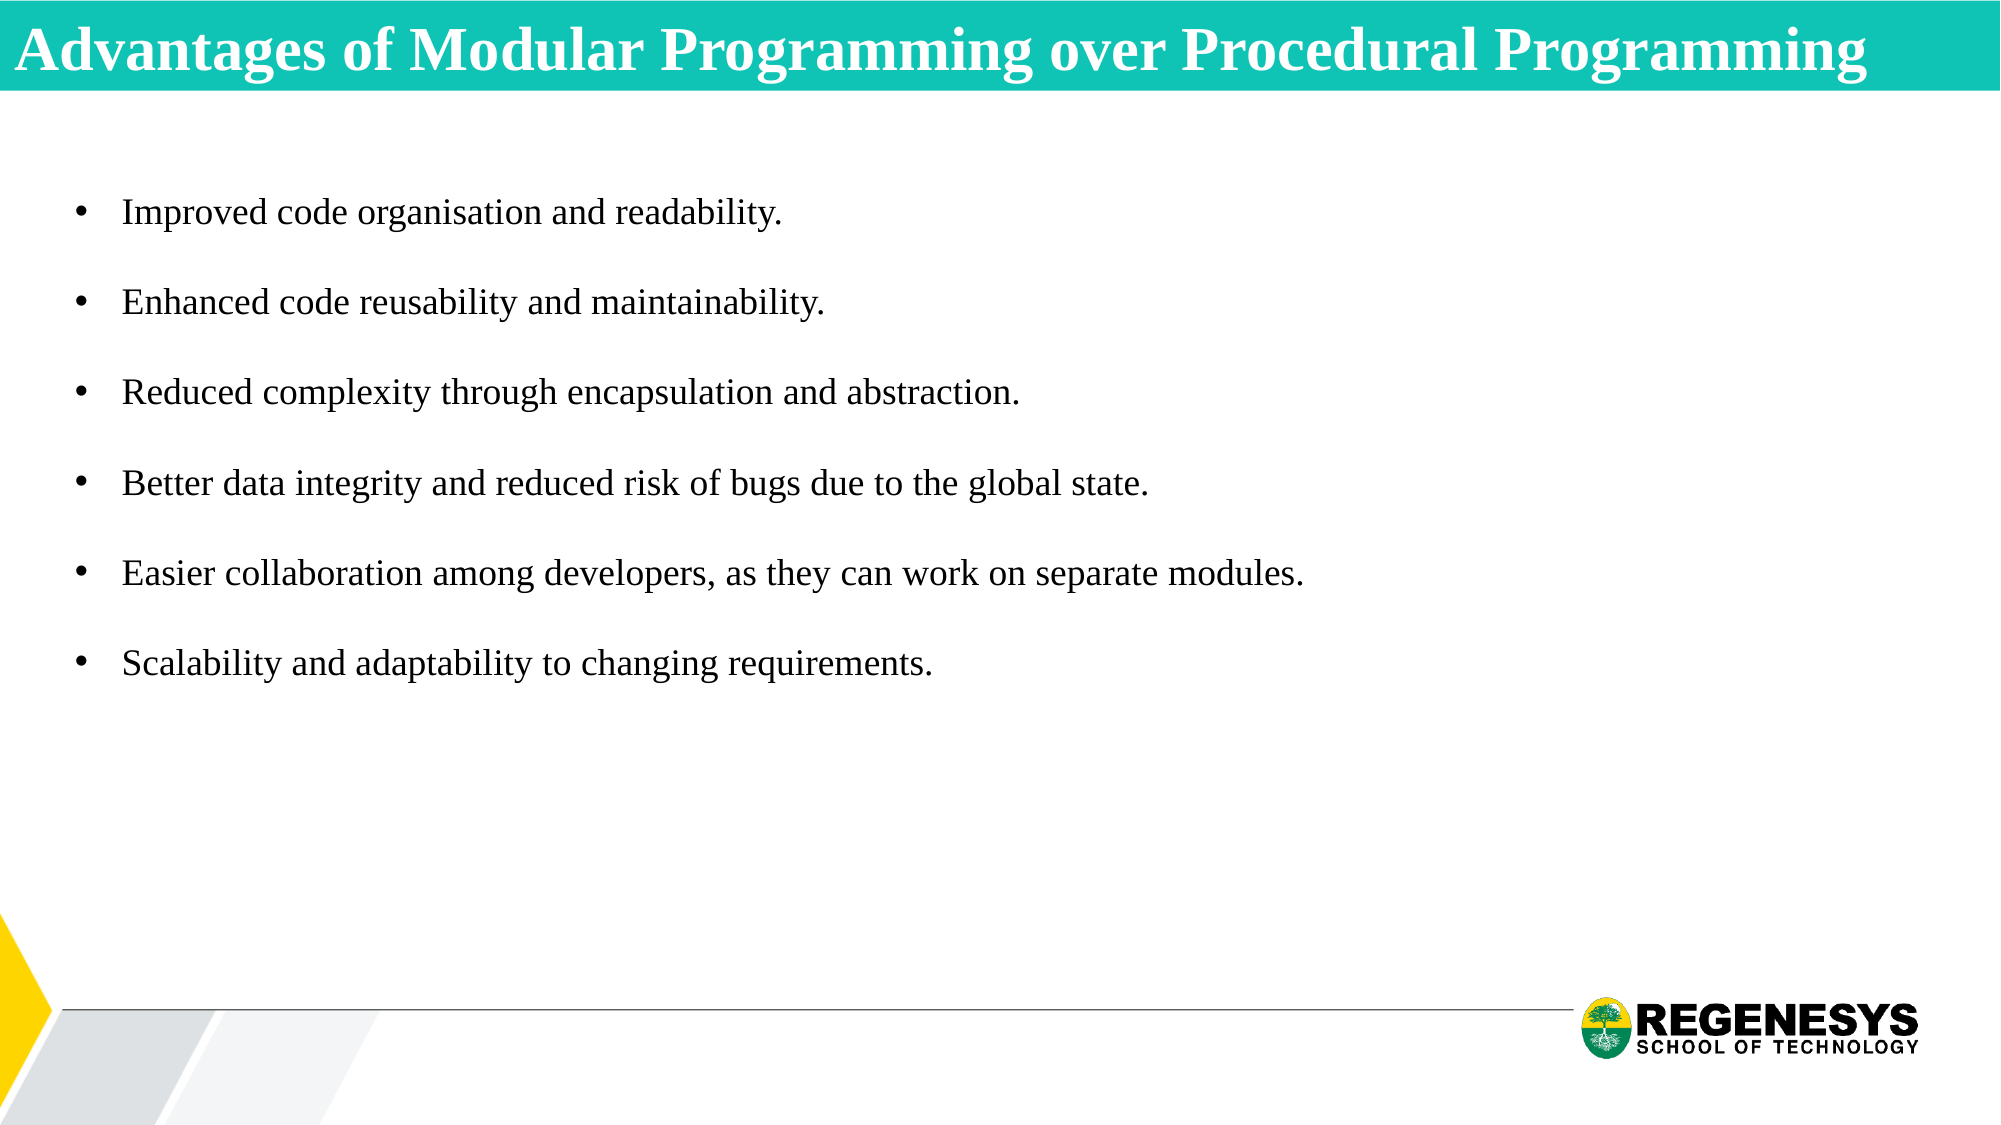

Advantages of Modular Programming over Procedural Programming
Improved code organisation and readability.
Enhanced code reusability and maintainability.
Reduced complexity through encapsulation and abstraction.
Better data integrity and reduced risk of bugs due to the global state.
Easier collaboration among developers, as they can work on separate modules.
Scalability and adaptability to changing requirements.